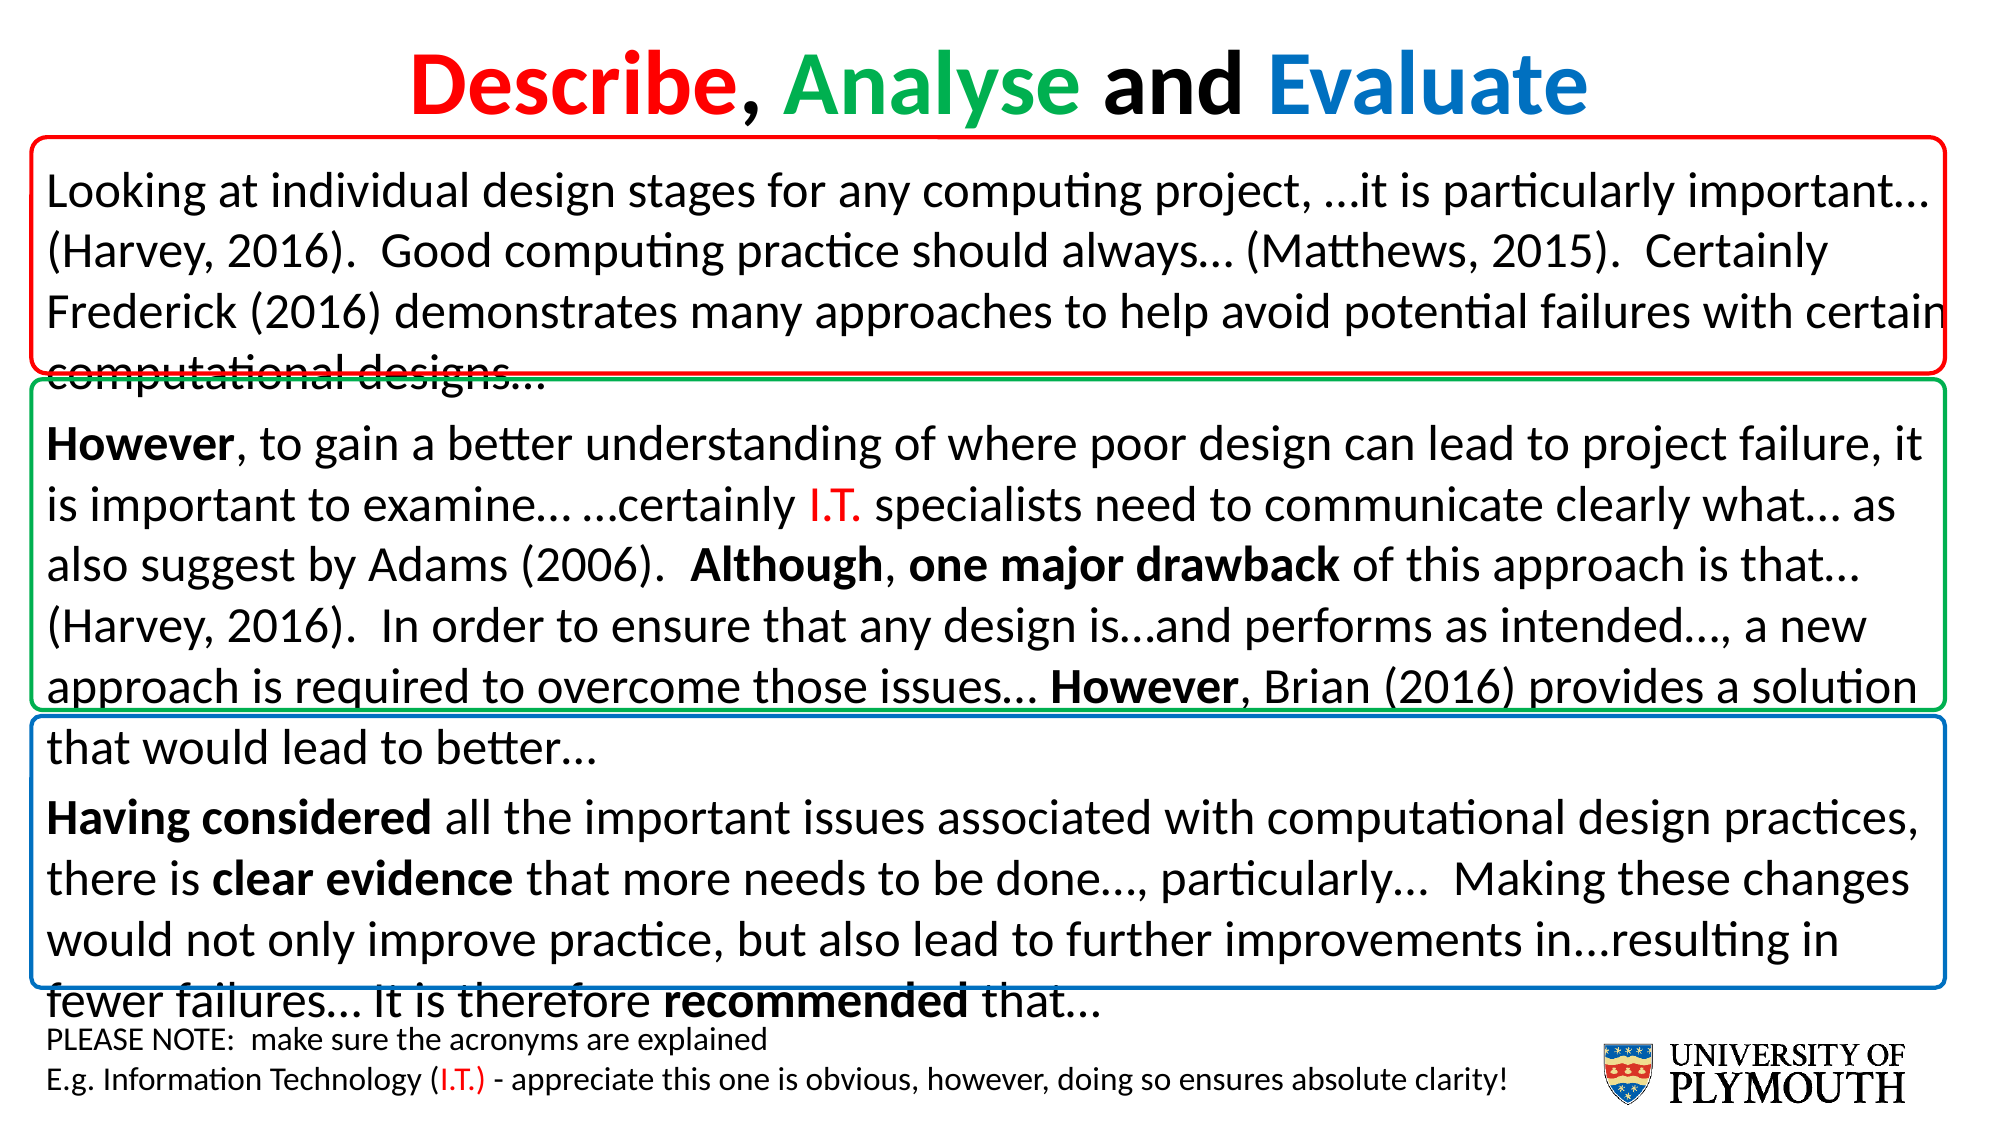

# Describe, Analyse and Evaluate

Looking at individual design stages for any computing project, …it is particularly important… (Harvey, 2016).  Good computing practice should always… (Matthews, 2015).  Certainly Frederick (2016) demonstrates many approaches to help avoid potential failures with certain computational designs…
However, to gain a better understanding of where poor design can lead to project failure, it is important to examine… …certainly I.T. specialists need to communicate clearly what… as also suggest by Adams (2006).  Although, one major drawback of this approach is that… (Harvey, 2016).  In order to ensure that any design is…and performs as intended…, a new approach is required to overcome those issues… However, Brian (2016) provides a solution that would lead to better…
Having considered all the important issues associated with computational design practices, there is clear evidence that more needs to be done…, particularly…  Making these changes would not only improve practice, but also lead to further improvements in...resulting in fewer failures… It is therefore recommended that…

PLEASE NOTE:  make sure the acronyms are explained
E.g. Information Technology (I.T.) - appreciate this one is obvious, however, doing so ensures absolute clarity!